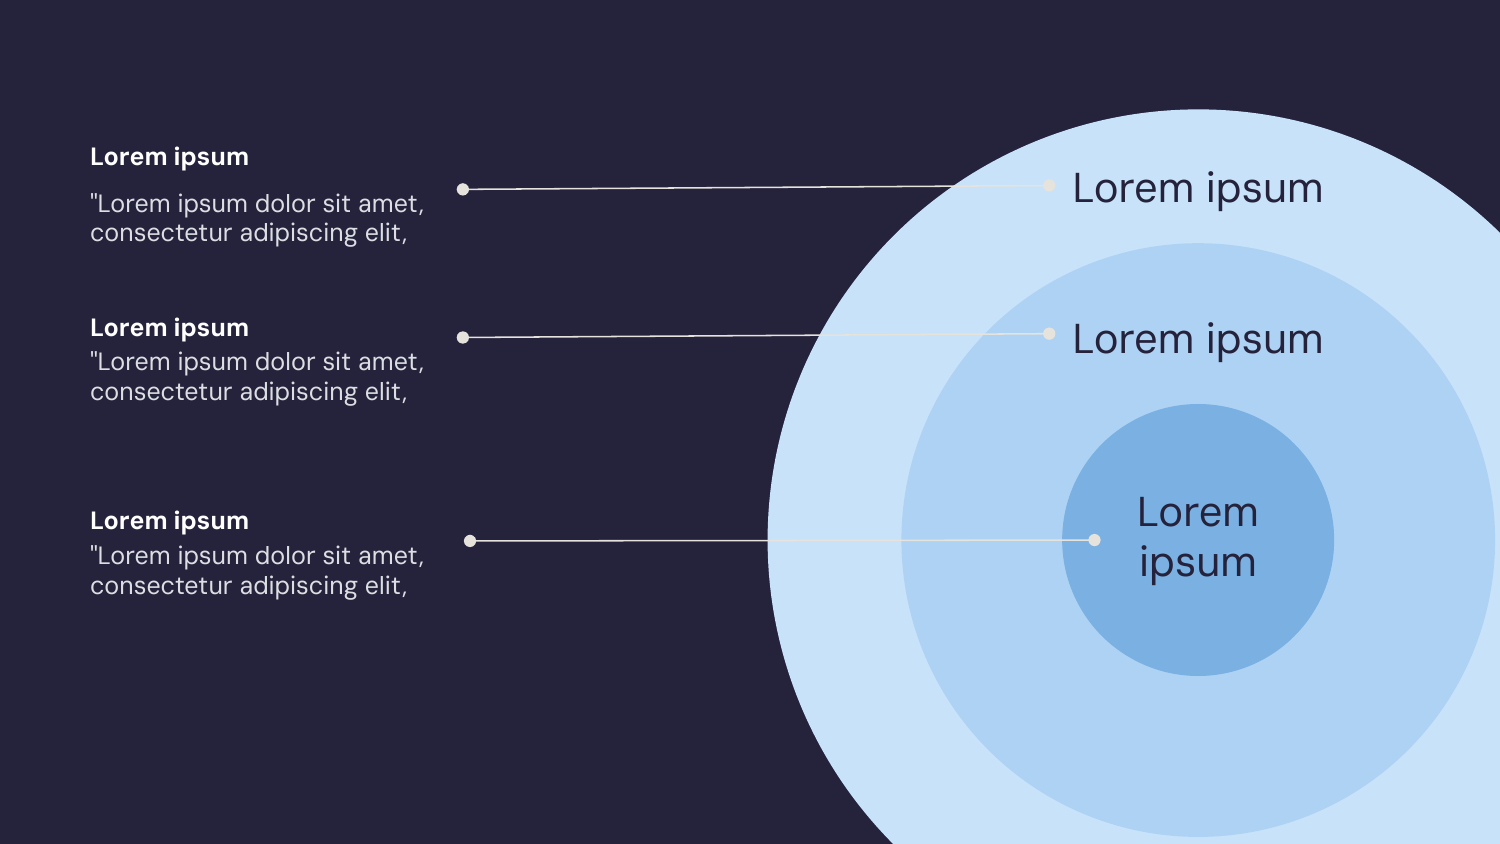

Lorem ipsum
Lorem ipsum
"Lorem ipsum dolor sit amet, consectetur adipiscing elit,

Lorem ipsum
Lorem ipsum

"Lorem ipsum dolor sit amet, consectetur adipiscing elit,

Lorem ipsum

Lorem ipsum
"Lorem ipsum dolor sit amet, consectetur adipiscing elit,